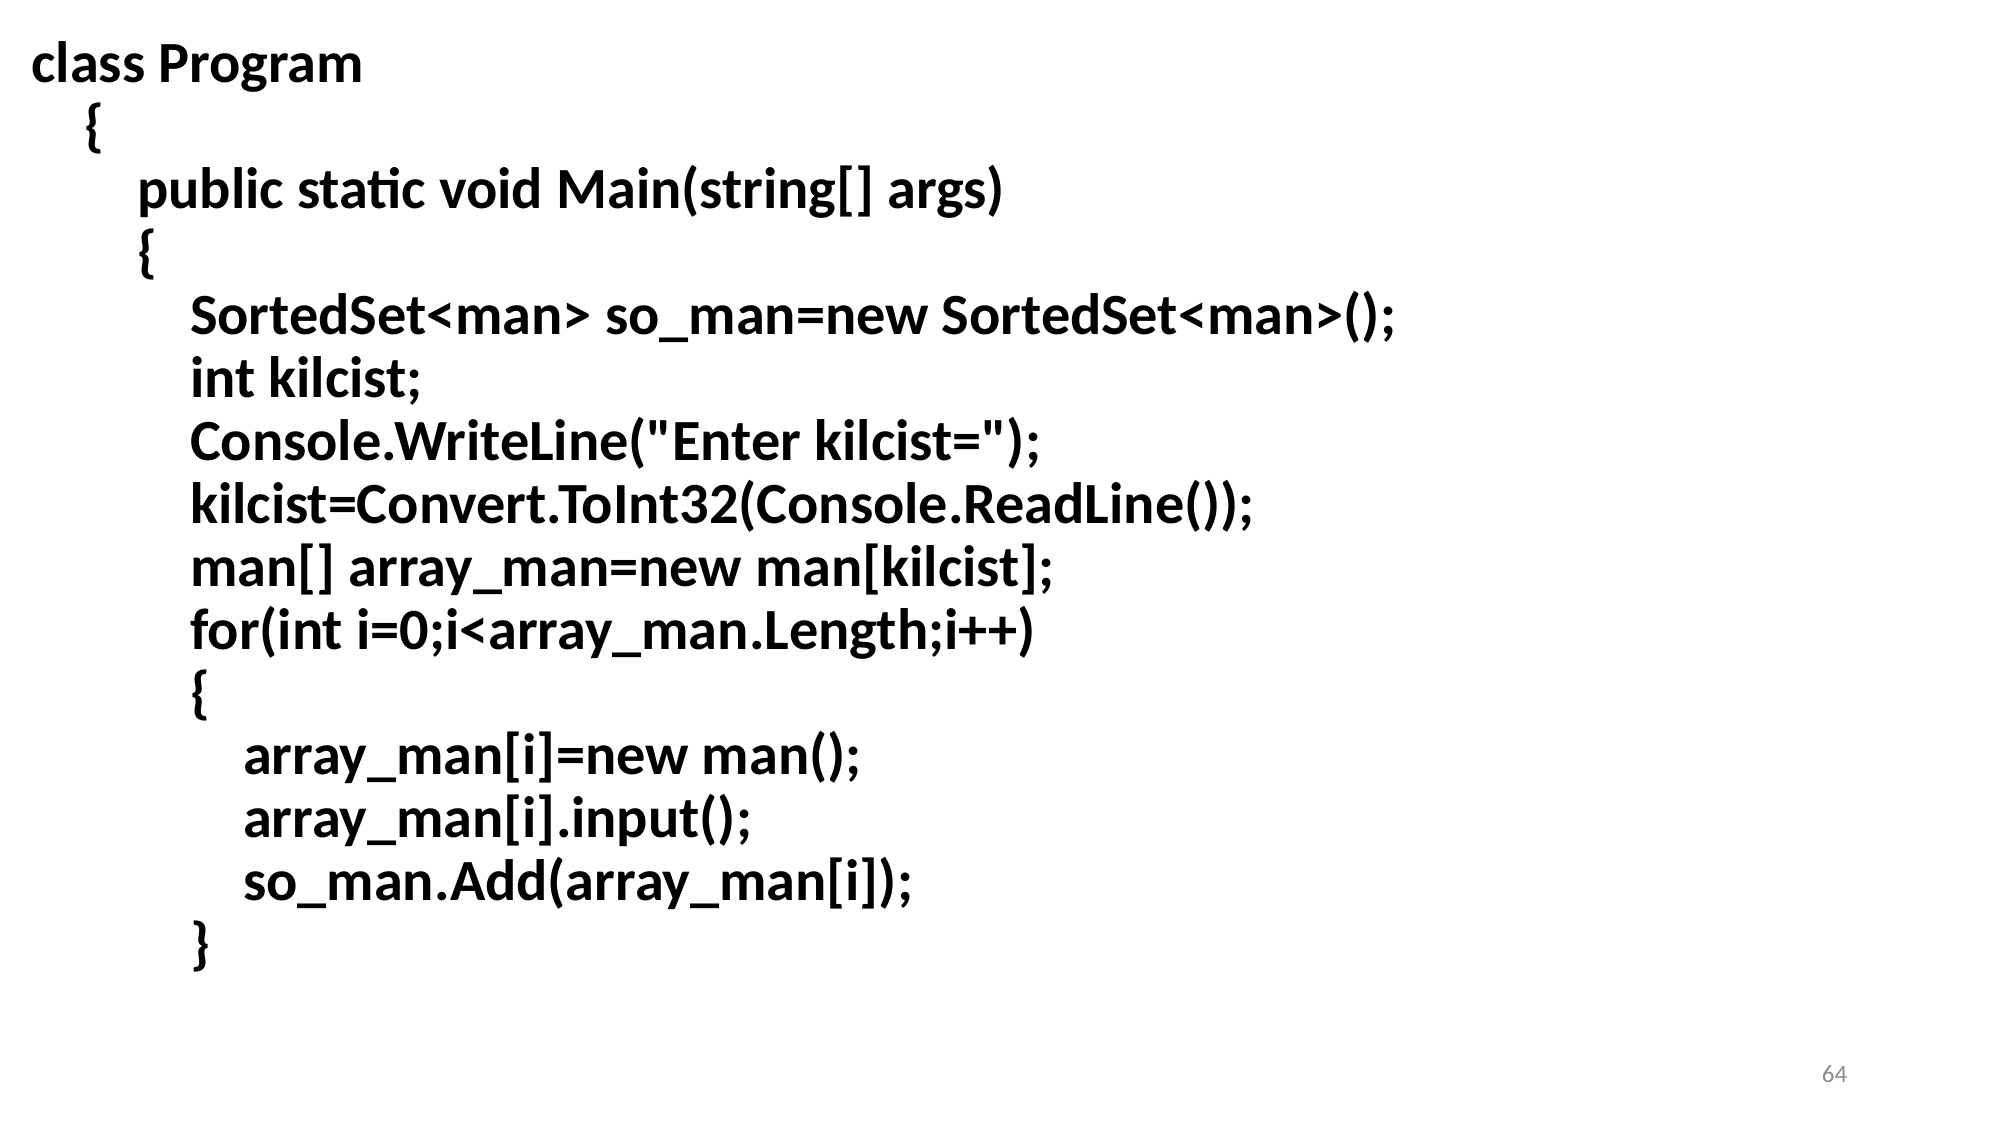

class Program
    {
        public static void Main(string[] args)
        {
            SortedSet<man> so_man=new SortedSet<man>();
            int kilcist;
            Console.WriteLine("Enter kilcist=");
            kilcist=Convert.ToInt32(Console.ReadLine());
            man[] array_man=new man[kilcist];
            for(int i=0;i<array_man.Length;i++)
            {
                array_man[i]=new man();
                array_man[i].input();
                so_man.Add(array_man[i]);                
            }
64